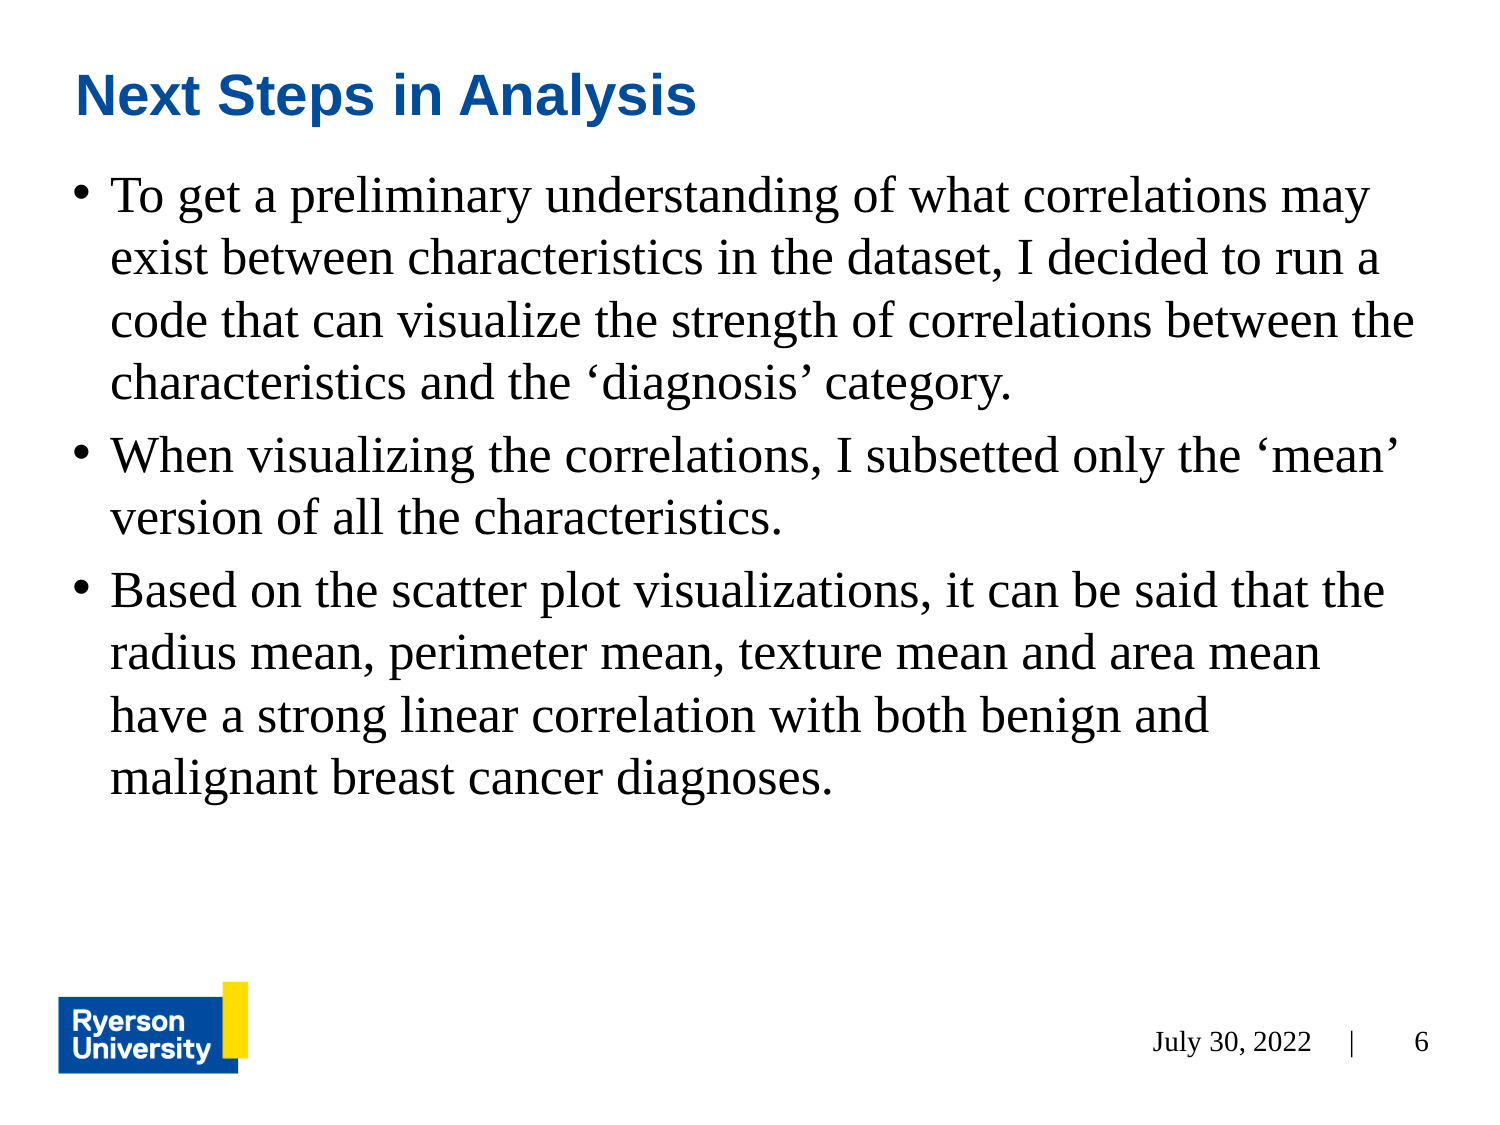

# Next Steps in Analysis
To get a preliminary understanding of what correlations may exist between characteristics in the dataset, I decided to run a code that can visualize the strength of correlations between the characteristics and the ‘diagnosis’ category.
When visualizing the correlations, I subsetted only the ‘mean’ version of all the characteristics.
Based on the scatter plot visualizations, it can be said that the radius mean, perimeter mean, texture mean and area mean have a strong linear correlation with both benign and malignant breast cancer diagnoses.

July 30, 2022     |
6